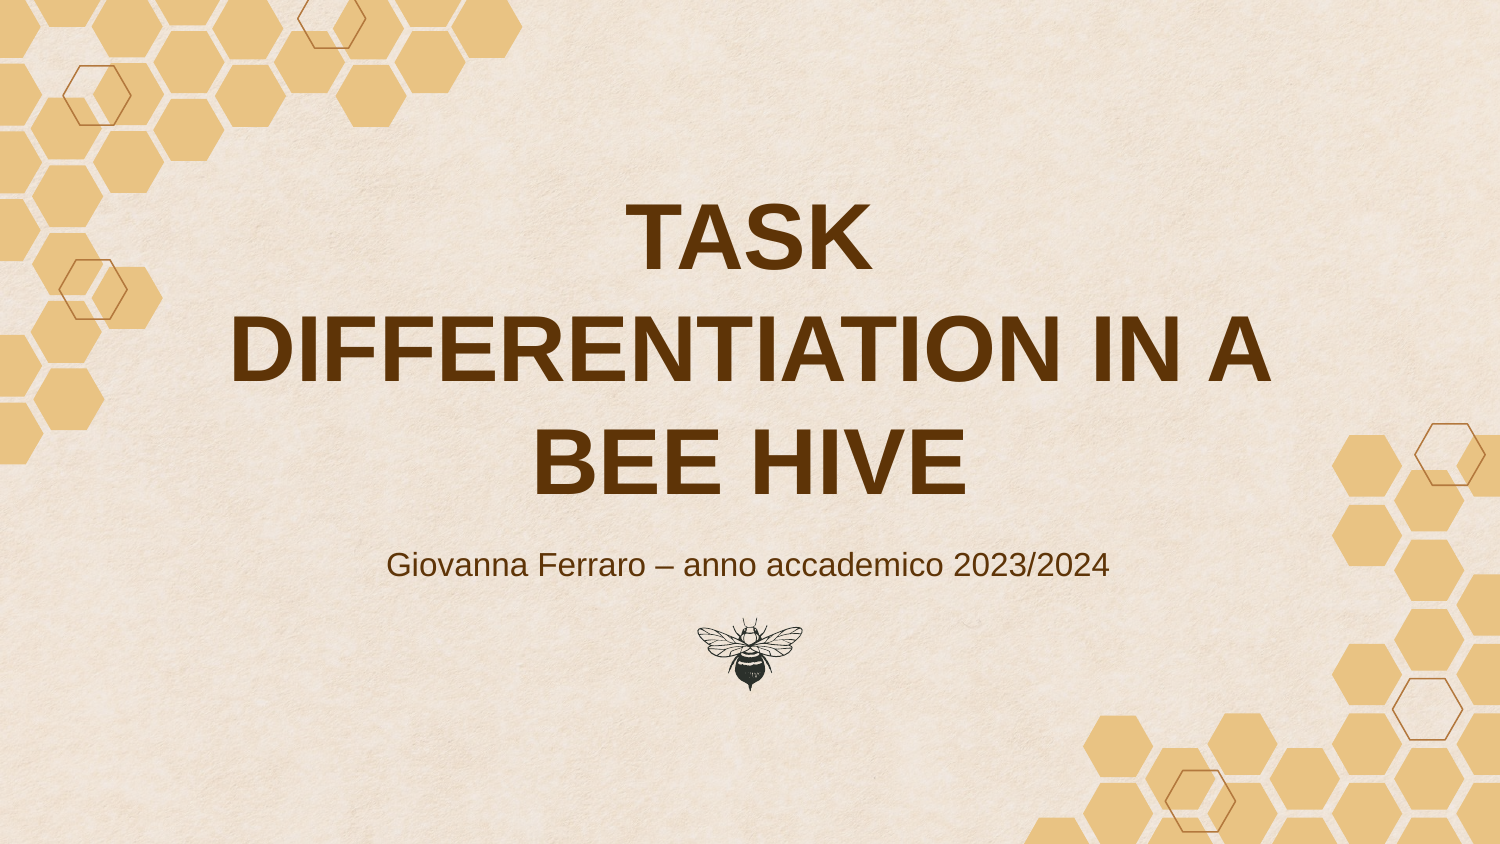

# TASK DIFFERENTIATION IN A BEE HIVE
Giovanna Ferraro – anno accademico 2023/2024